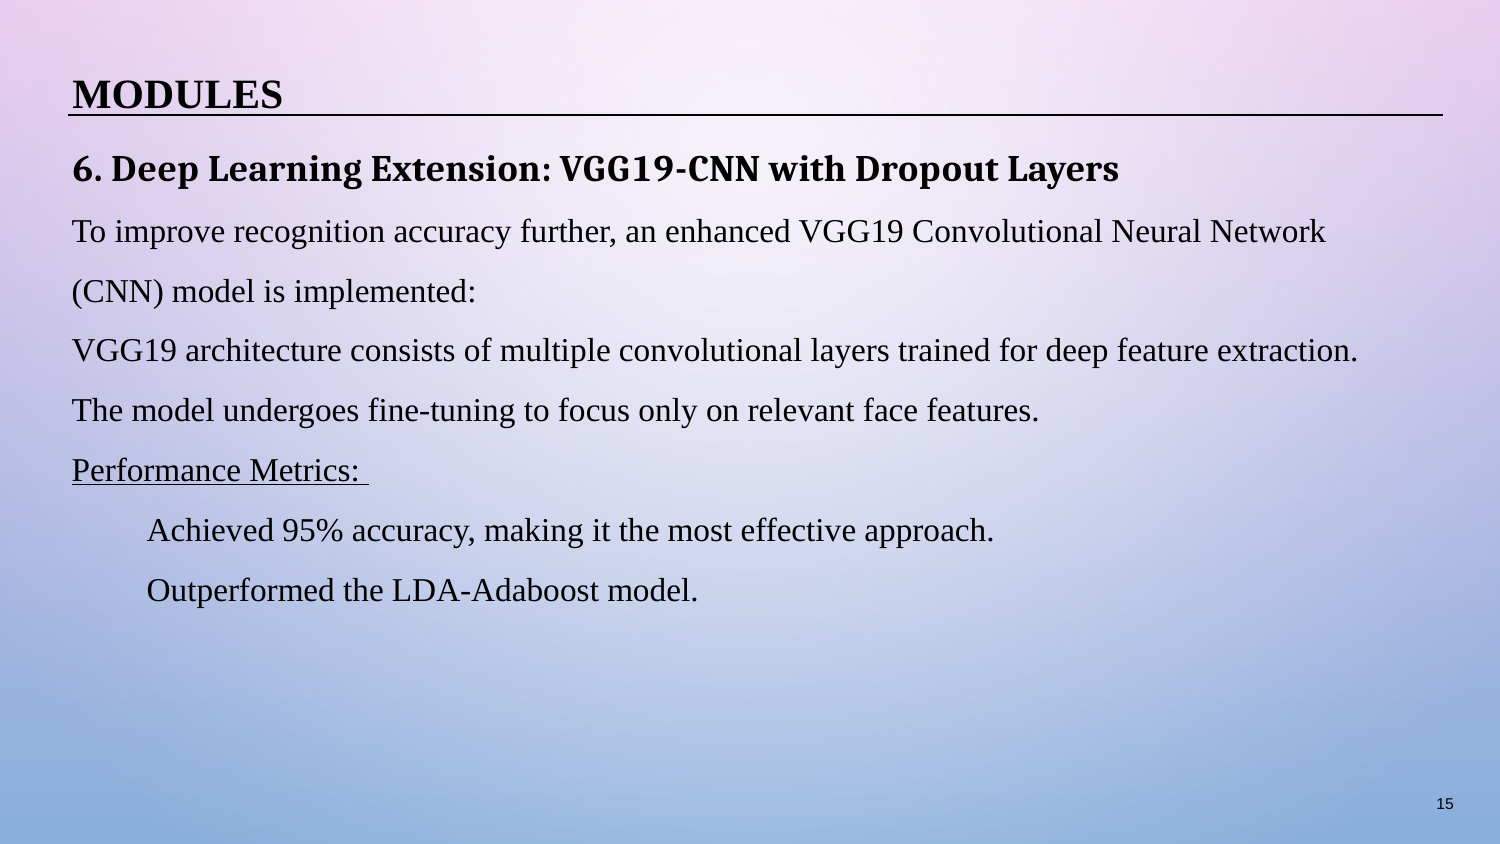

MODULES
6. Deep Learning Extension: VGG19-CNN with Dropout Layers
To improve recognition accuracy further, an enhanced VGG19 Convolutional Neural Network (CNN) model is implemented:
VGG19 architecture consists of multiple convolutional layers trained for deep feature extraction.
The model undergoes fine-tuning to focus only on relevant face features.
Performance Metrics:
Achieved 95% accuracy, making it the most effective approach.
Outperformed the LDA-Adaboost model.

15